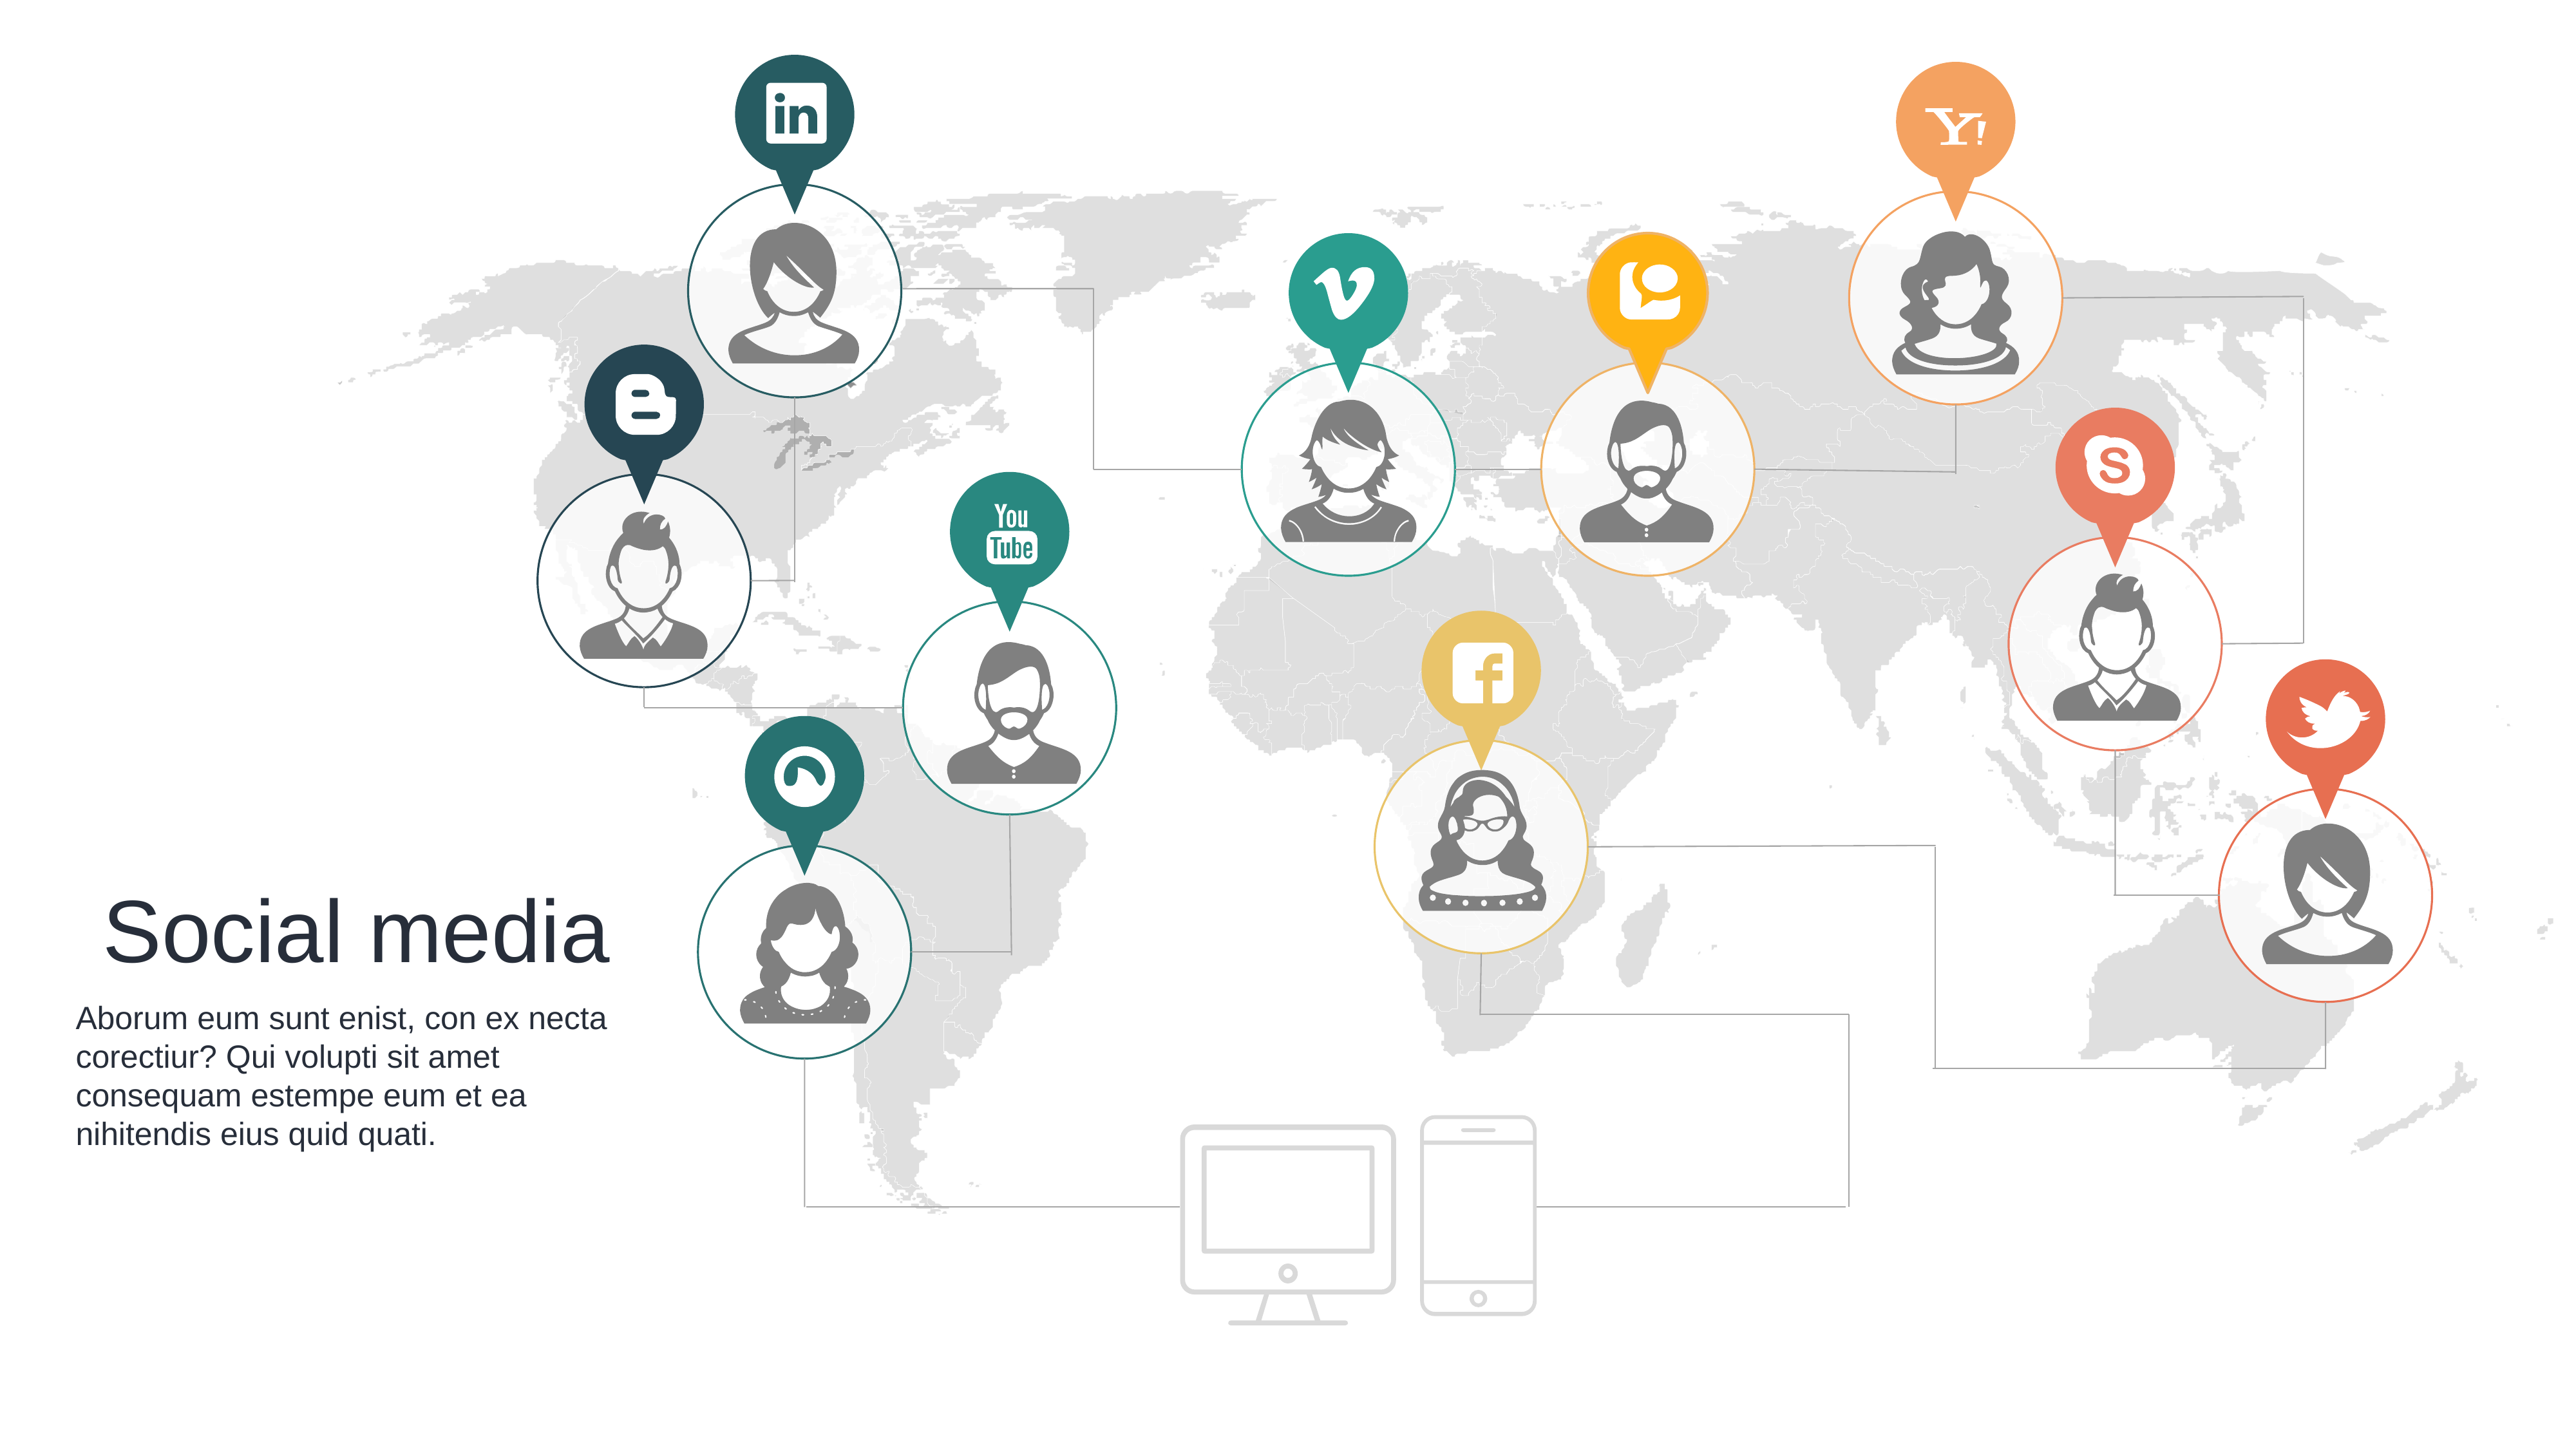

Social media
Aborum eum sunt enist, con ex necta corectiur? Qui volupti sit amet  consequam estempe eum et ea nihitendis eius quid quati.